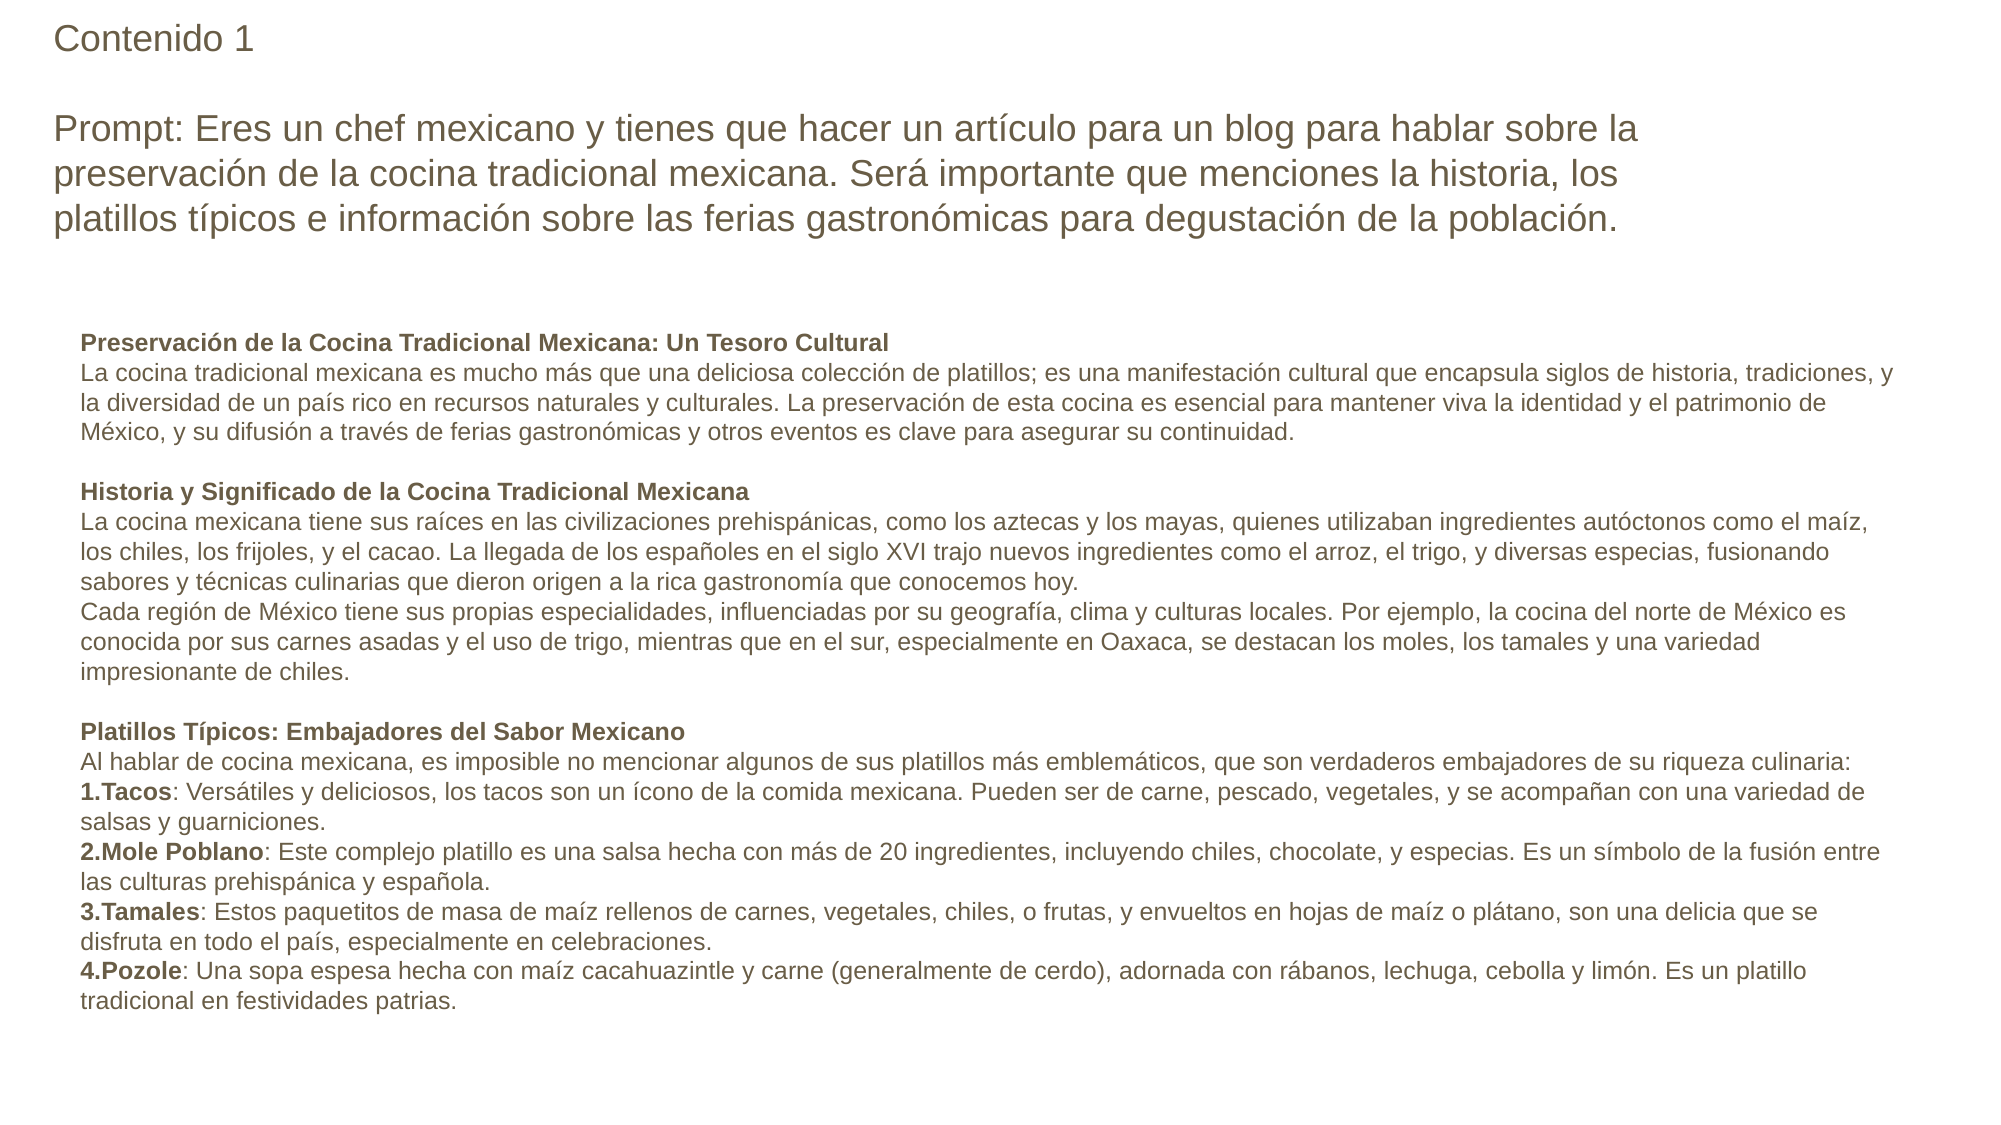

Contenido 1

Prompt: Eres un chef mexicano y tienes que hacer un artículo para un blog para hablar sobre la preservación de la cocina tradicional mexicana. Será importante que menciones la historia, los platillos típicos e información sobre las ferias gastronómicas para degustación de la población.
Preservación de la Cocina Tradicional Mexicana: Un Tesoro Cultural
La cocina tradicional mexicana es mucho más que una deliciosa colección de platillos; es una manifestación cultural que encapsula siglos de historia, tradiciones, y la diversidad de un país rico en recursos naturales y culturales. La preservación de esta cocina es esencial para mantener viva la identidad y el patrimonio de México, y su difusión a través de ferias gastronómicas y otros eventos es clave para asegurar su continuidad.

Historia y Significado de la Cocina Tradicional Mexicana
La cocina mexicana tiene sus raíces en las civilizaciones prehispánicas, como los aztecas y los mayas, quienes utilizaban ingredientes autóctonos como el maíz, los chiles, los frijoles, y el cacao. La llegada de los españoles en el siglo XVI trajo nuevos ingredientes como el arroz, el trigo, y diversas especias, fusionando sabores y técnicas culinarias que dieron origen a la rica gastronomía que conocemos hoy.
Cada región de México tiene sus propias especialidades, influenciadas por su geografía, clima y culturas locales. Por ejemplo, la cocina del norte de México es conocida por sus carnes asadas y el uso de trigo, mientras que en el sur, especialmente en Oaxaca, se destacan los moles, los tamales y una variedad impresionante de chiles.

Platillos Típicos: Embajadores del Sabor Mexicano
Al hablar de cocina mexicana, es imposible no mencionar algunos de sus platillos más emblemáticos, que son verdaderos embajadores de su riqueza culinaria:
Tacos: Versátiles y deliciosos, los tacos son un ícono de la comida mexicana. Pueden ser de carne, pescado, vegetales, y se acompañan con una variedad de salsas y guarniciones.
Mole Poblano: Este complejo platillo es una salsa hecha con más de 20 ingredientes, incluyendo chiles, chocolate, y especias. Es un símbolo de la fusión entre las culturas prehispánica y española.
Tamales: Estos paquetitos de masa de maíz rellenos de carnes, vegetales, chiles, o frutas, y envueltos en hojas de maíz o plátano, son una delicia que se disfruta en todo el país, especialmente en celebraciones.
Pozole: Una sopa espesa hecha con maíz cacahuazintle y carne (generalmente de cerdo), adornada con rábanos, lechuga, cebolla y limón. Es un platillo tradicional en festividades patrias.